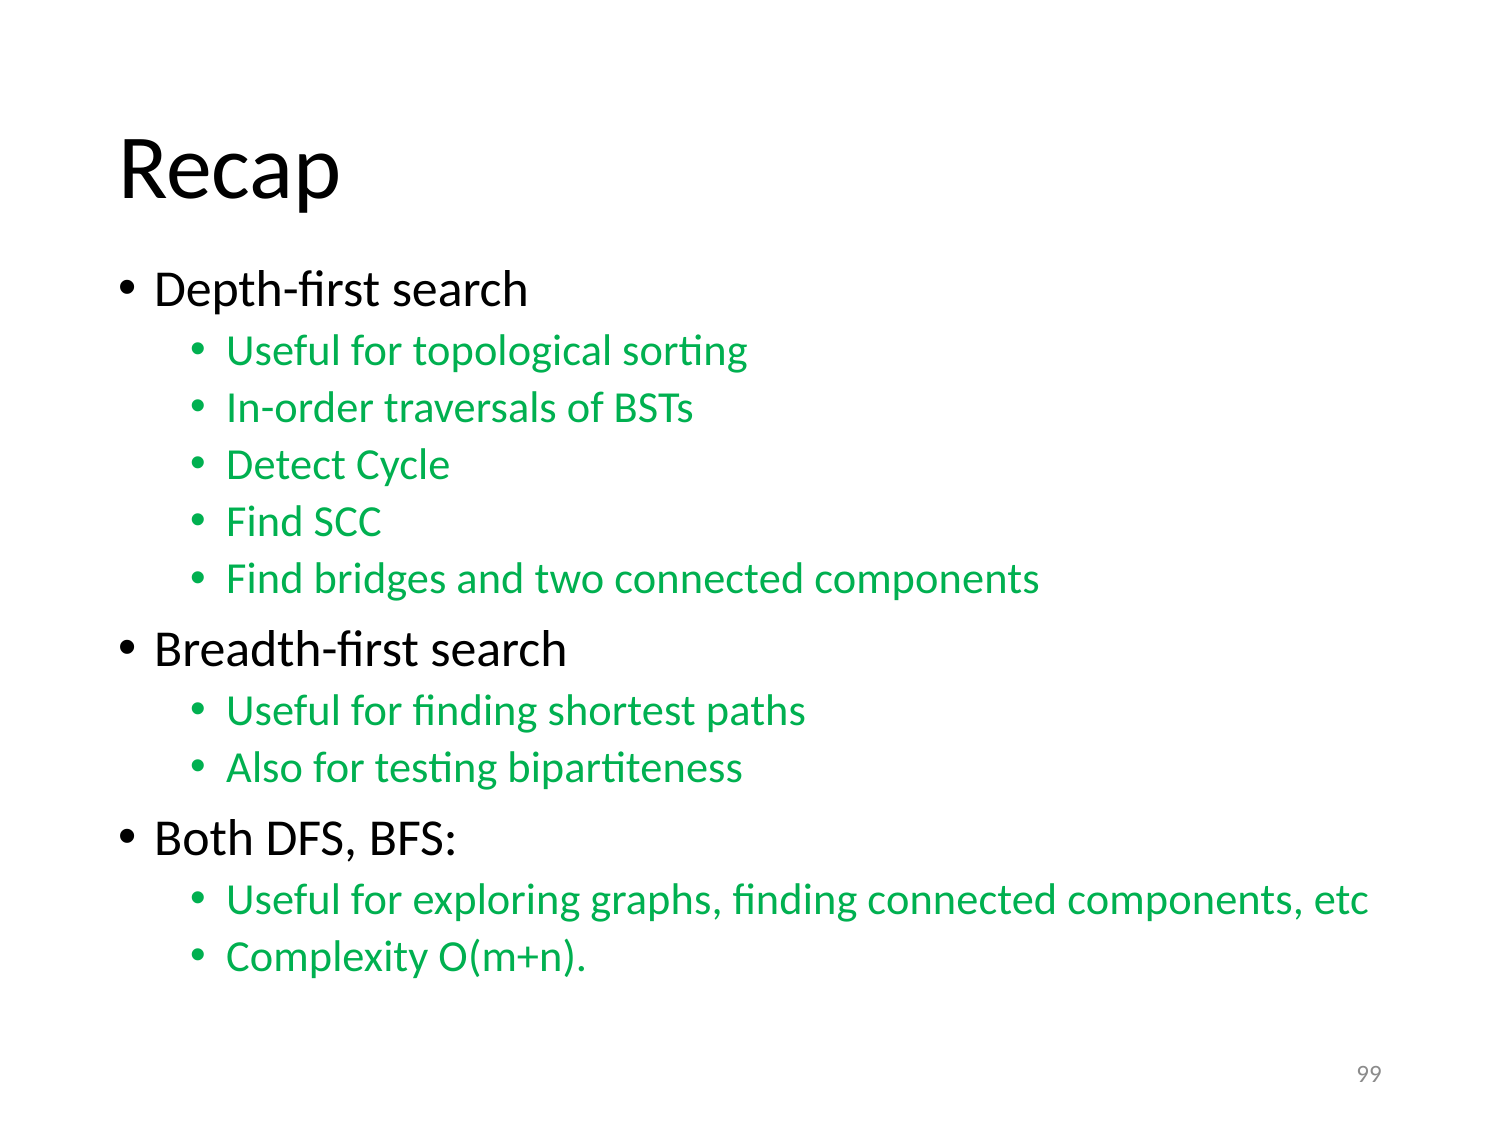

# Recap
Depth-first search
Useful for topological sorting
In-order traversals of BSTs
Detect Cycle
Find SCC
Find bridges and two connected components
Breadth-first search
Useful for finding shortest paths
Also for testing bipartiteness
Both DFS, BFS:
Useful for exploring graphs, finding connected components, etc
Complexity O(m+n).
99